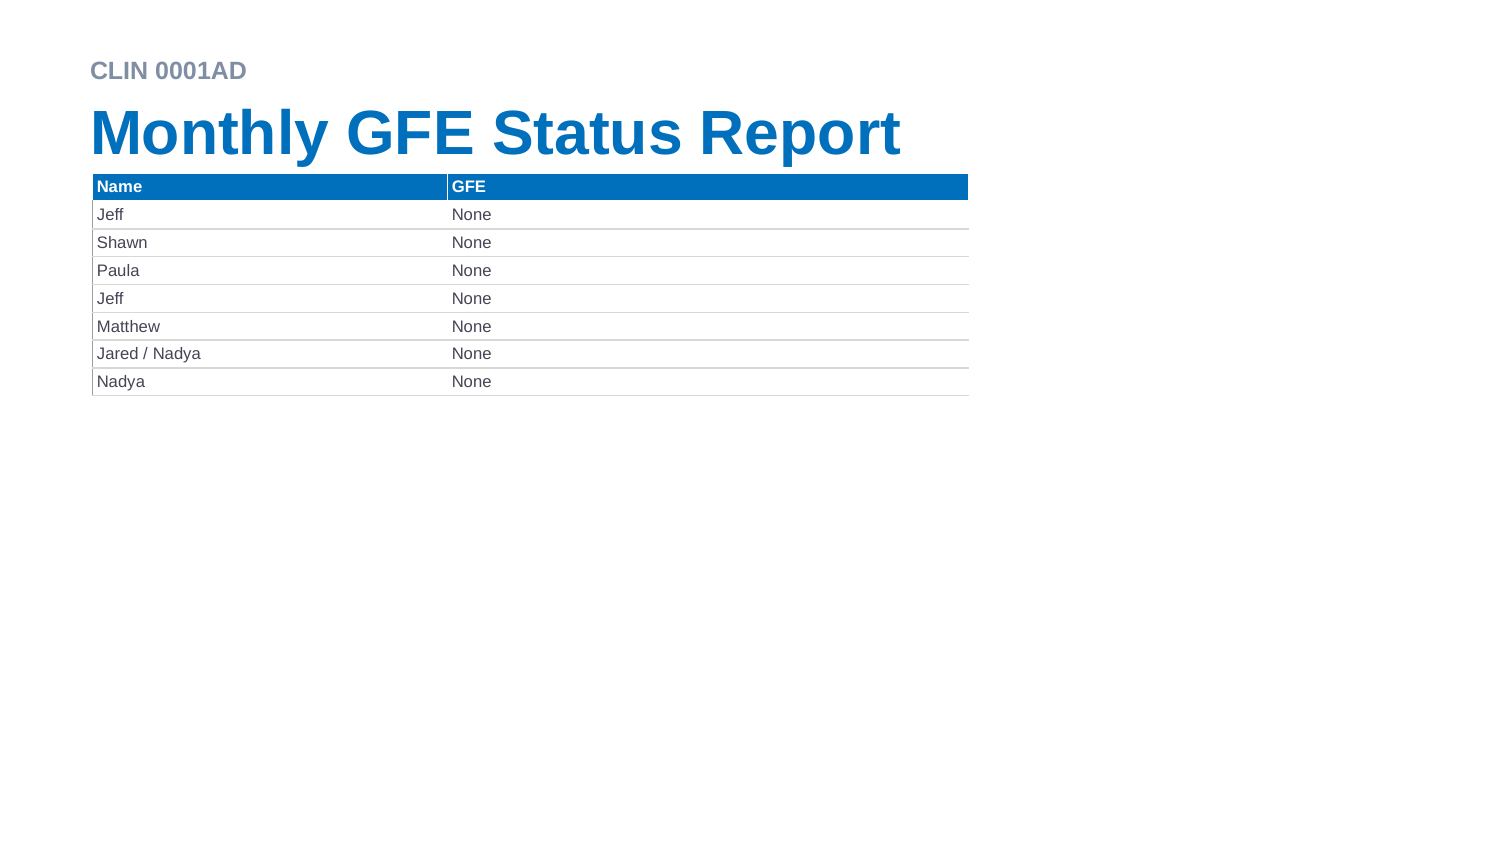

CLIN 0001AD
# Monthly GFE Status Report
| Name | GFE |
| --- | --- |
| Jeff | None |
| Shawn | None |
| Paula | None |
| Jeff | None |
| Matthew | None |
| Jared / Nadya | None |
| Nadya | None |